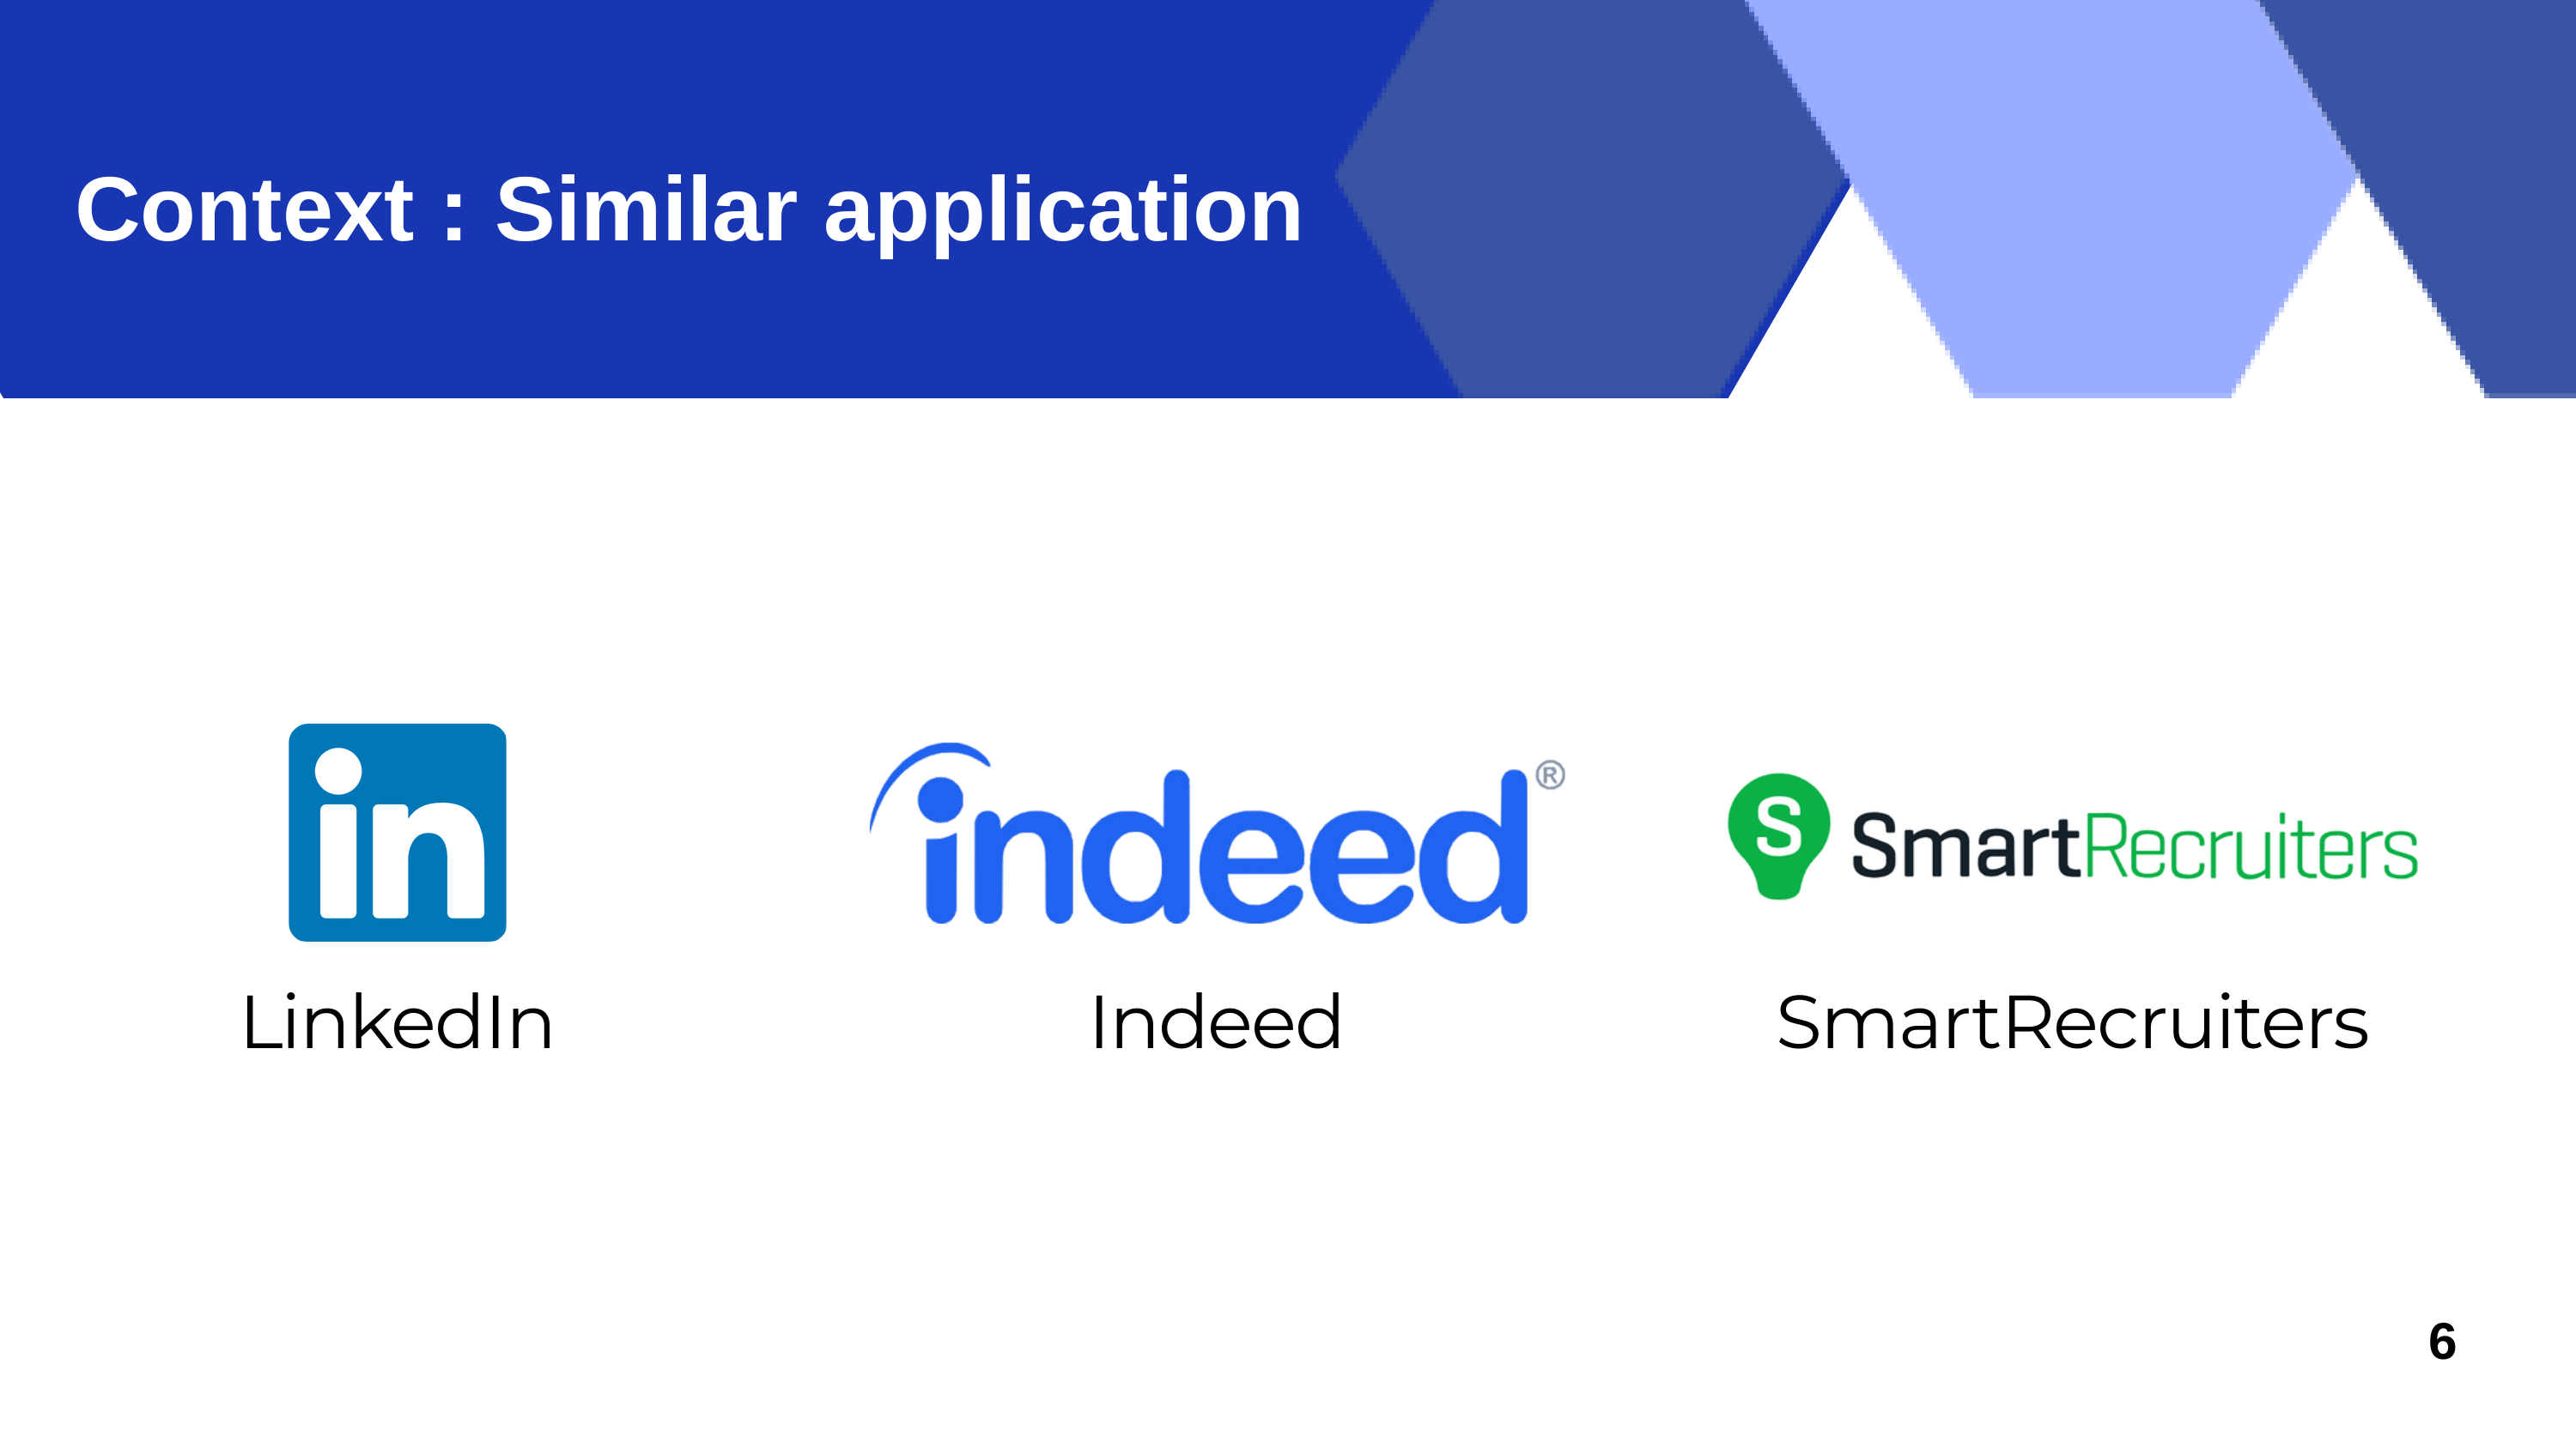

Context : Similar application

LinkedIn
Indeed
SmartRecruiters
6